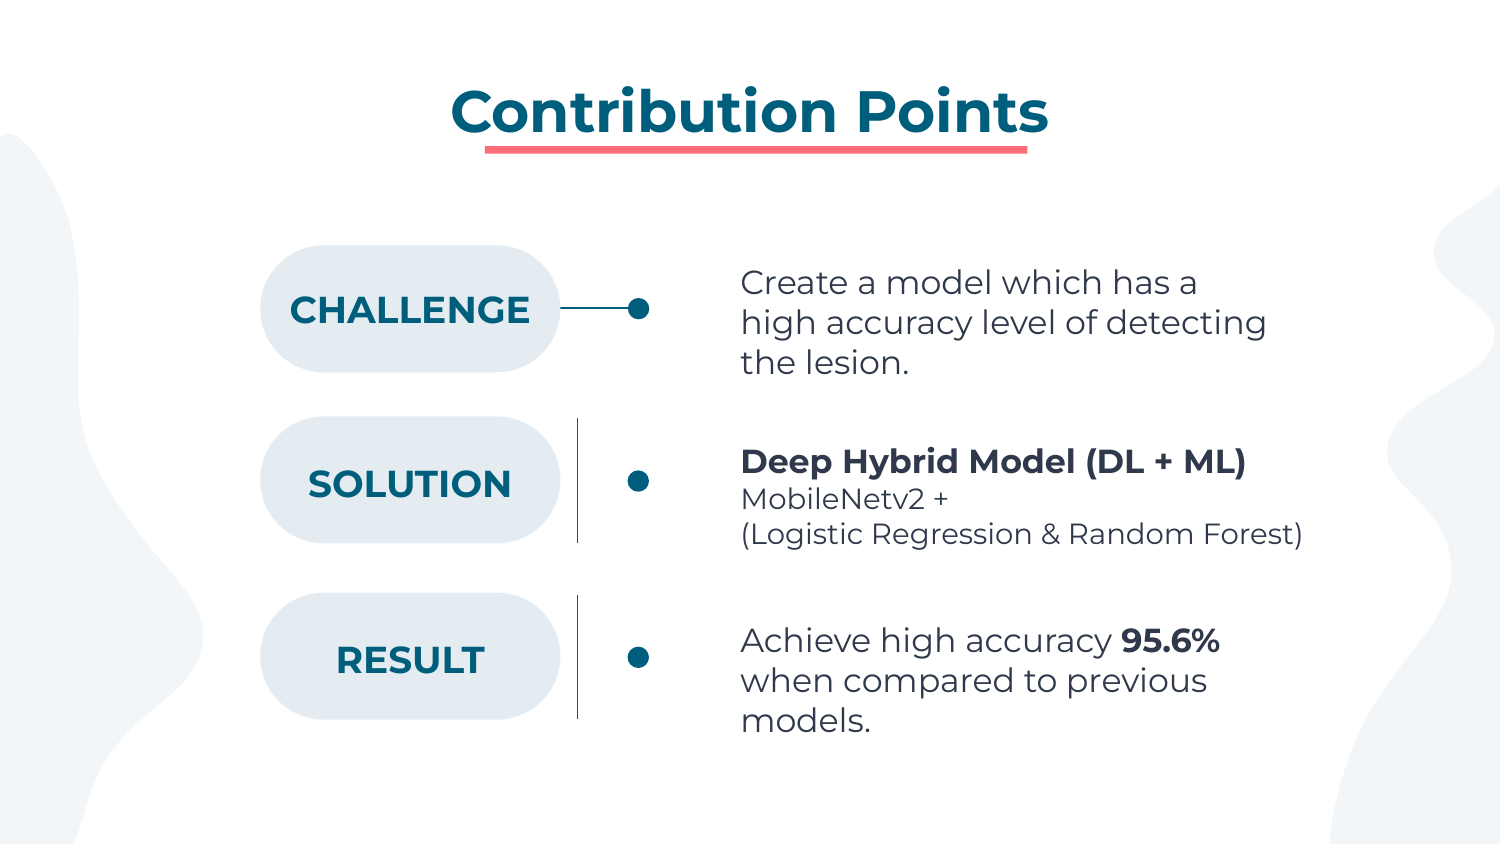

# Contribution Points

Create a model which has a high accuracy level of detecting the lesion.
CHALLENGE

Deep Hybrid Model (DL + ML)
MobileNetv2 +
(Logistic Regression & Random Forest)
SOLUTION

Achieve high accuracy 95.6% when compared to previous models.
RESULT